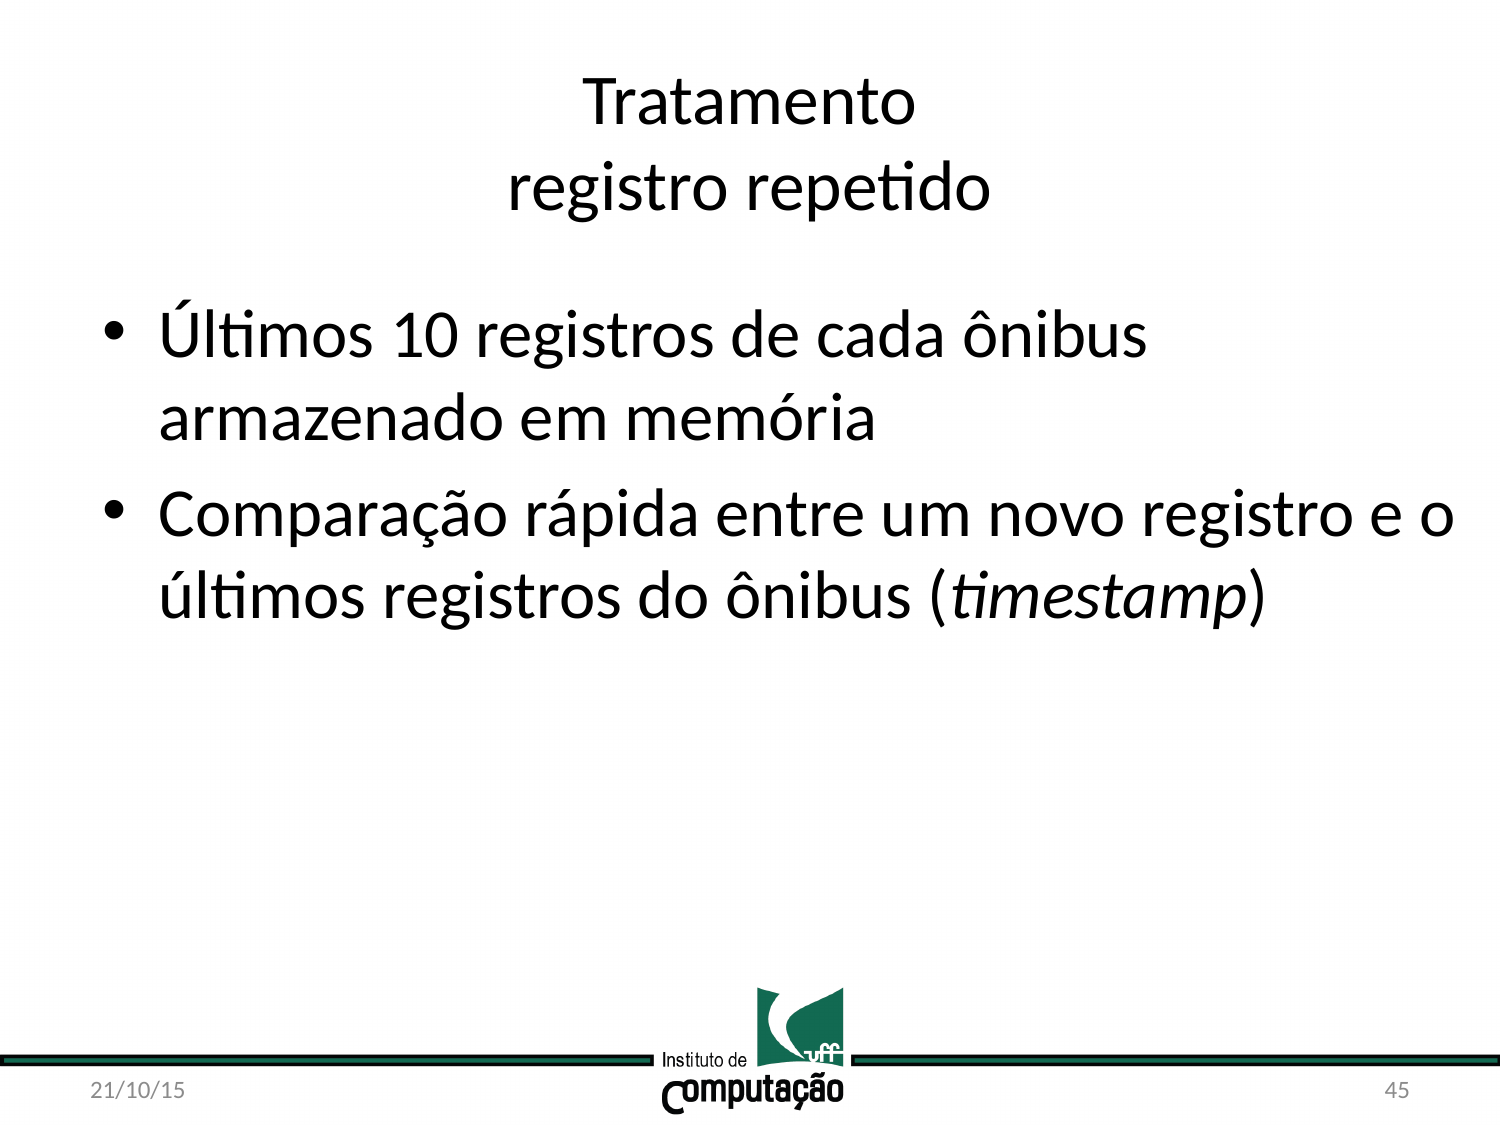

# Tratamento registro repetido
Últimos 10 registros de cada ônibus armazenado em memória
Comparação rápida entre um novo registro e o últimos registros do ônibus (timestamp)
21/10/15
45